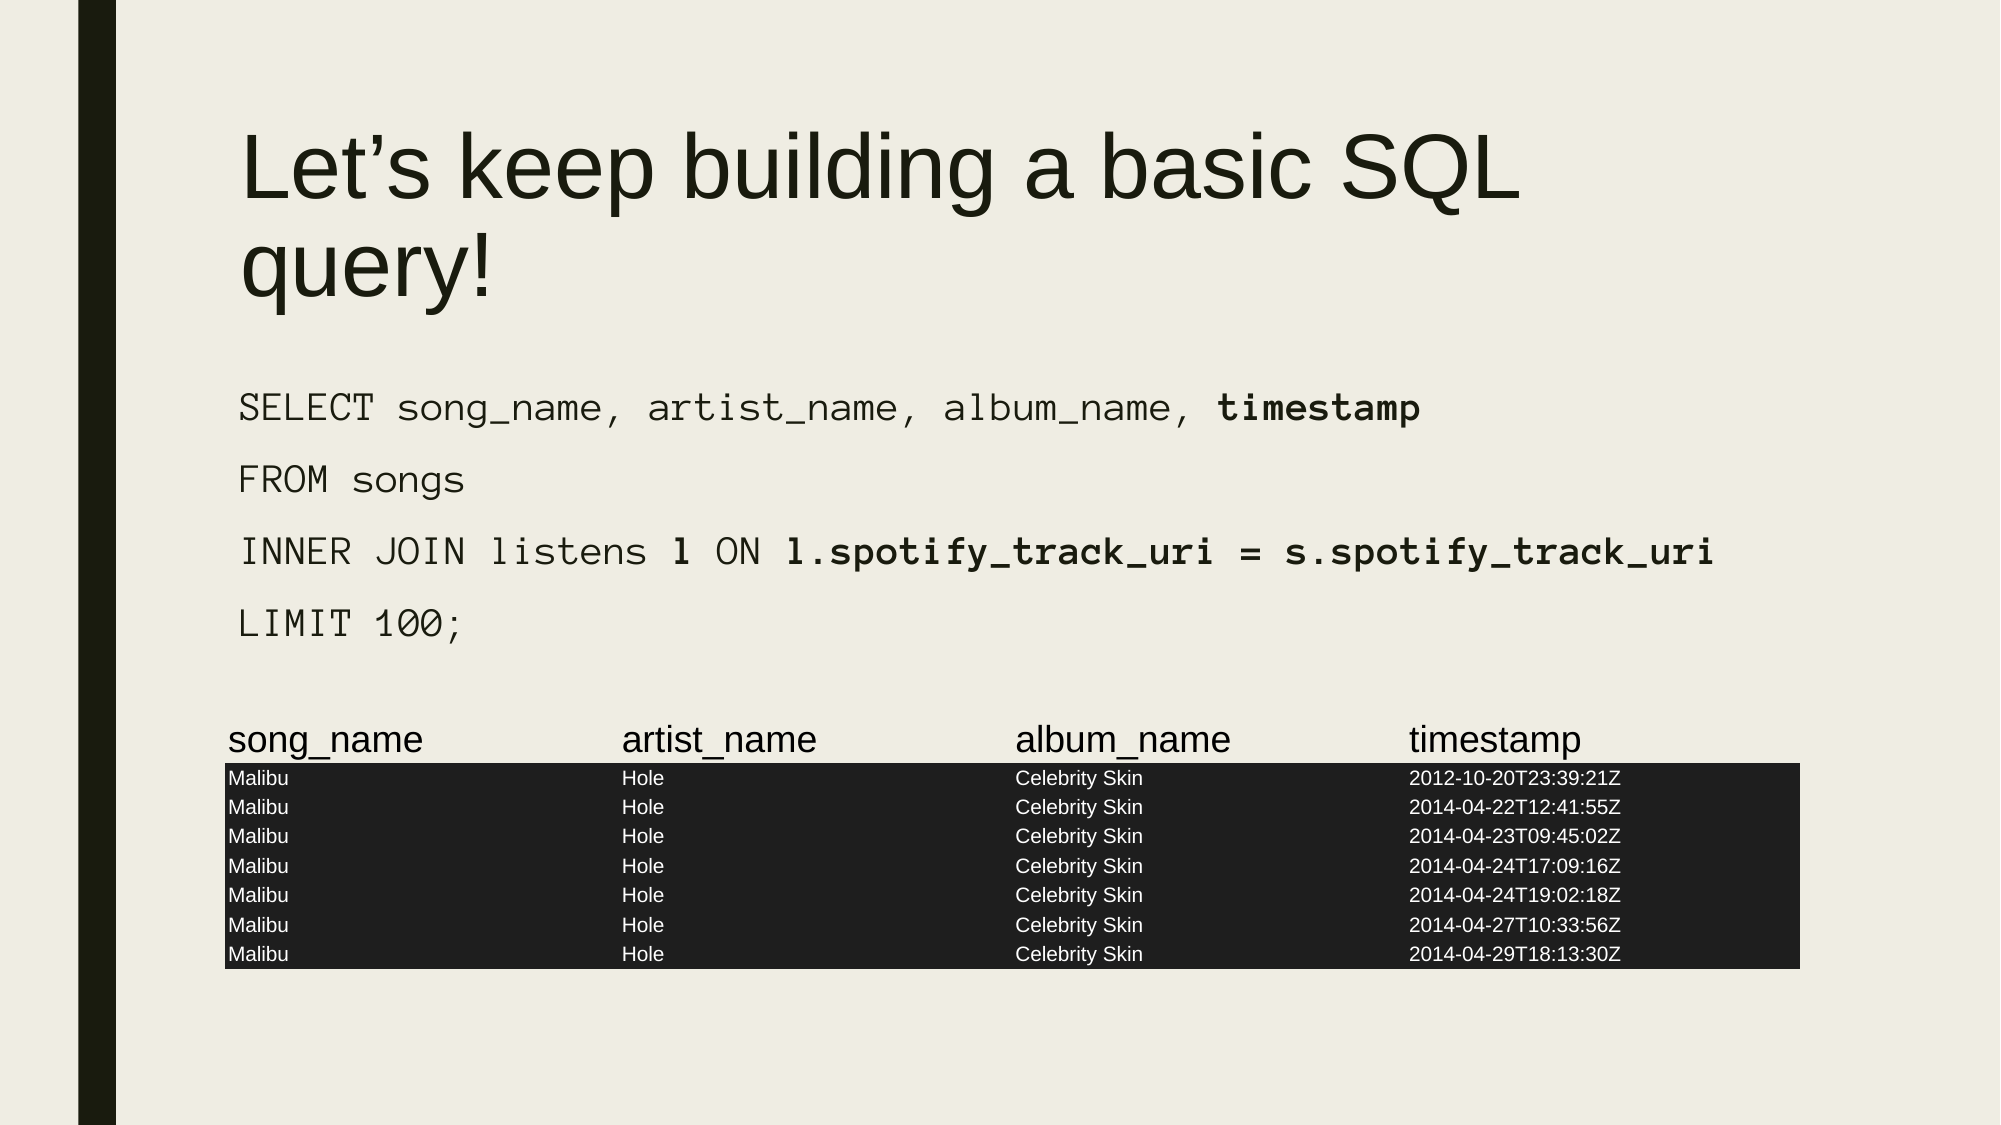

# Let’s keep building a basic SQL query!
SELECT song_name, artist_name, album_name, timestamp
FROM songs
INNER JOIN listens l ON l.spotify_track_uri = s.spotify_track_uri
LIMIT 100;
| song\_name | artist\_name | album\_name | timestamp |
| --- | --- | --- | --- |
| Malibu | Hole | Celebrity Skin | 2012-10-20T23:39:21Z |
| Malibu | Hole | Celebrity Skin | 2014-04-22T12:41:55Z |
| Malibu | Hole | Celebrity Skin | 2014-04-23T09:45:02Z |
| Malibu | Hole | Celebrity Skin | 2014-04-24T17:09:16Z |
| Malibu | Hole | Celebrity Skin | 2014-04-24T19:02:18Z |
| Malibu | Hole | Celebrity Skin | 2014-04-27T10:33:56Z |
| Malibu | Hole | Celebrity Skin | 2014-04-29T18:13:30Z |